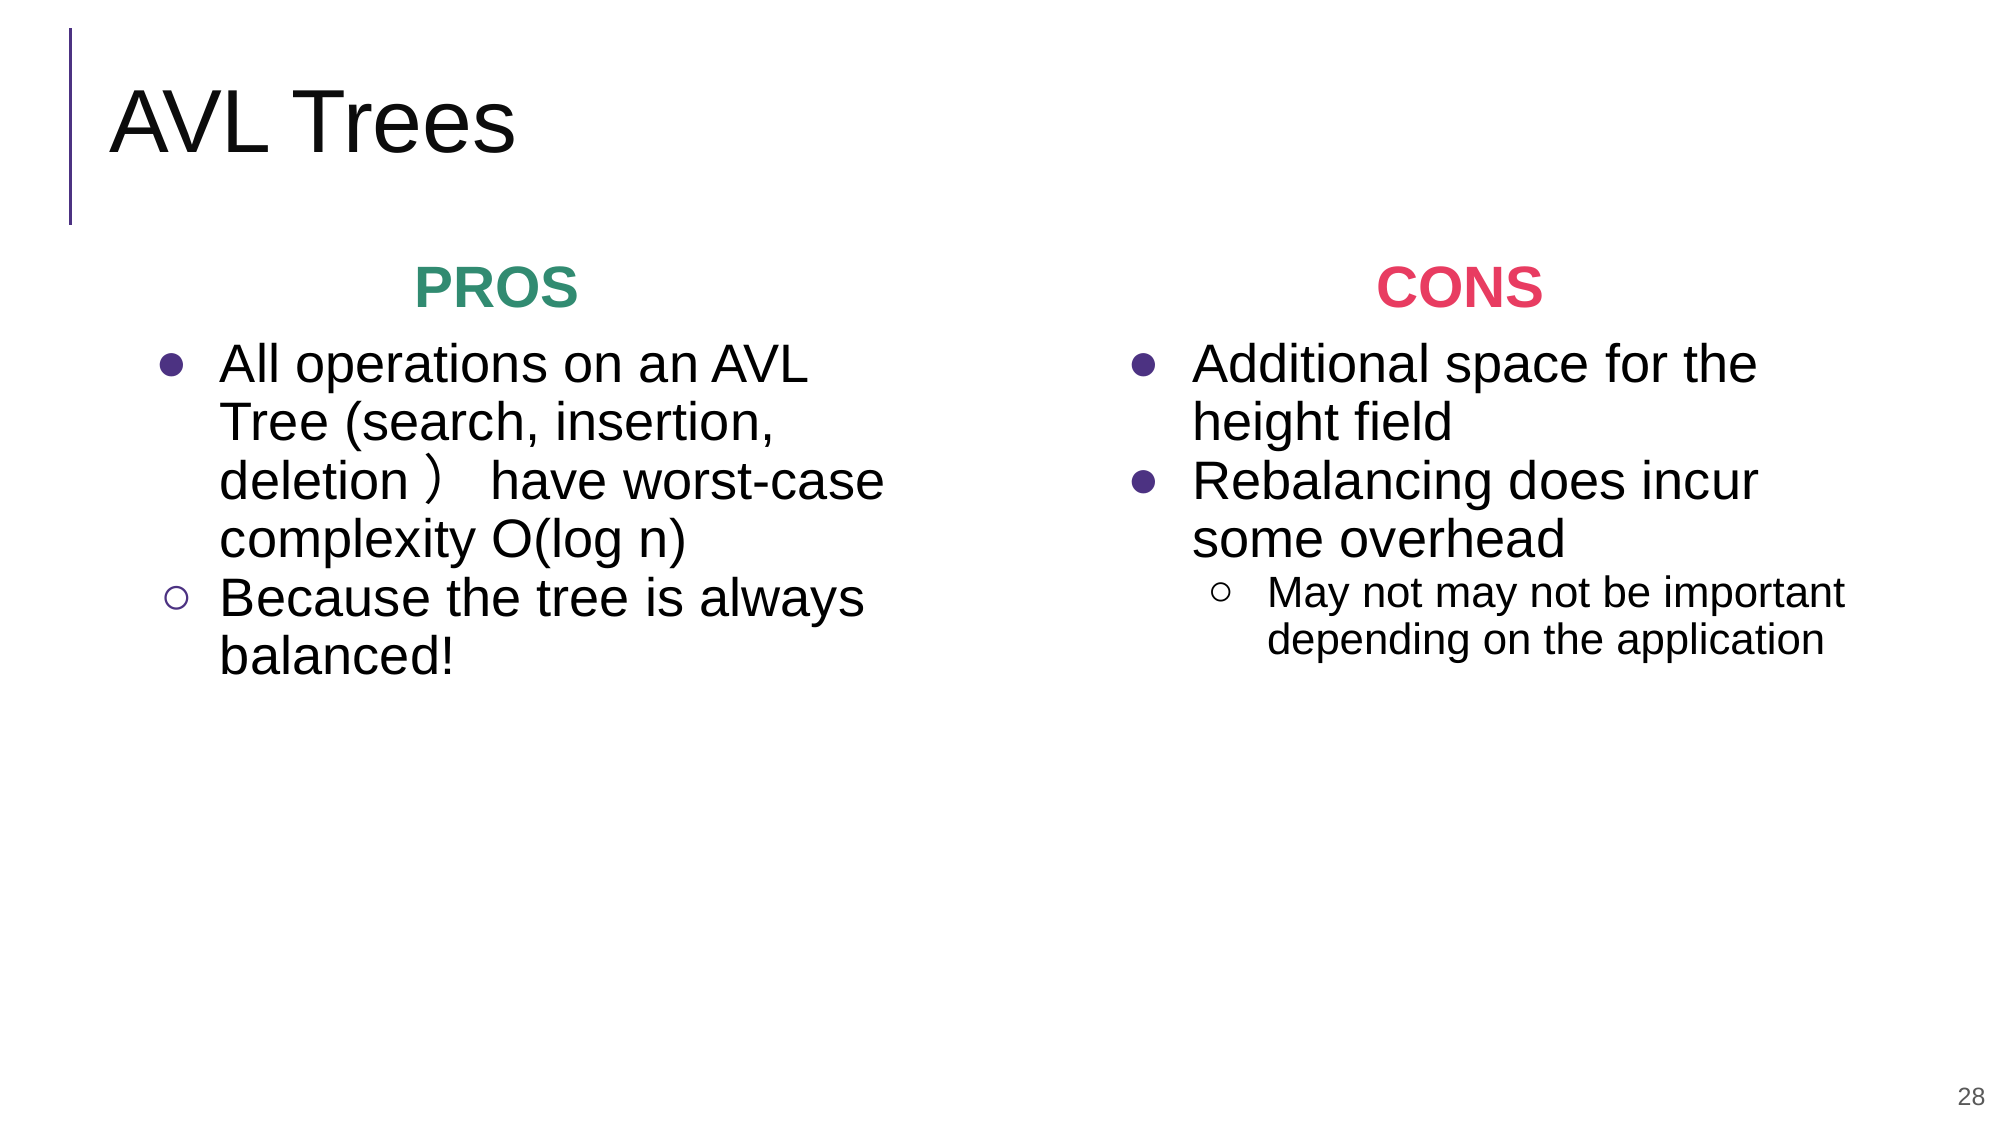

# AVL Trees
PROS
CONS
All operations on an AVL Tree (search, insertion, deletion）have worst-case complexity O(log n)
Because the tree is always balanced!
Additional space for the height field
Rebalancing does incur some overhead
May not may not be important depending on the application